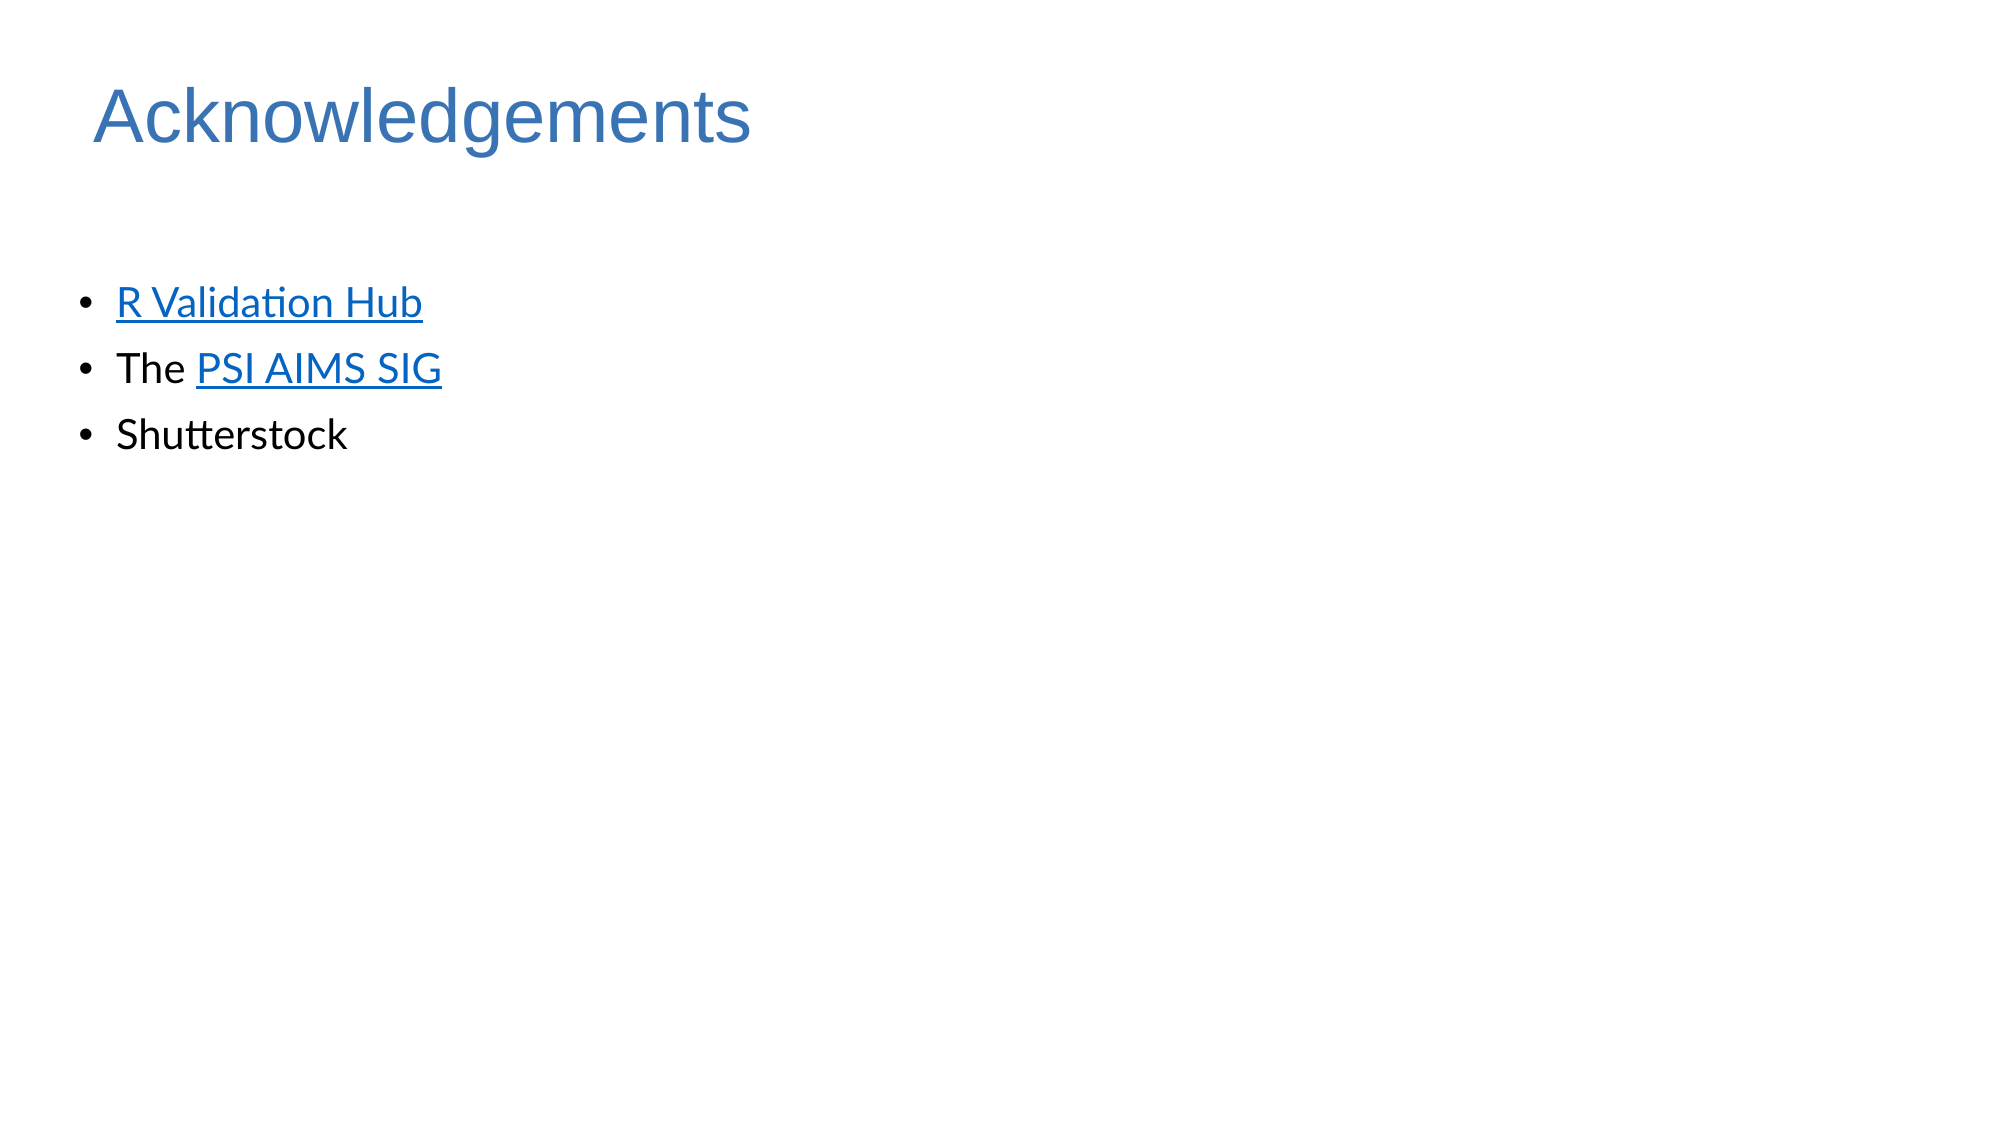

# Acknowledgements

R Validation Hub
The PSI AIMS SIG
Shutterstock